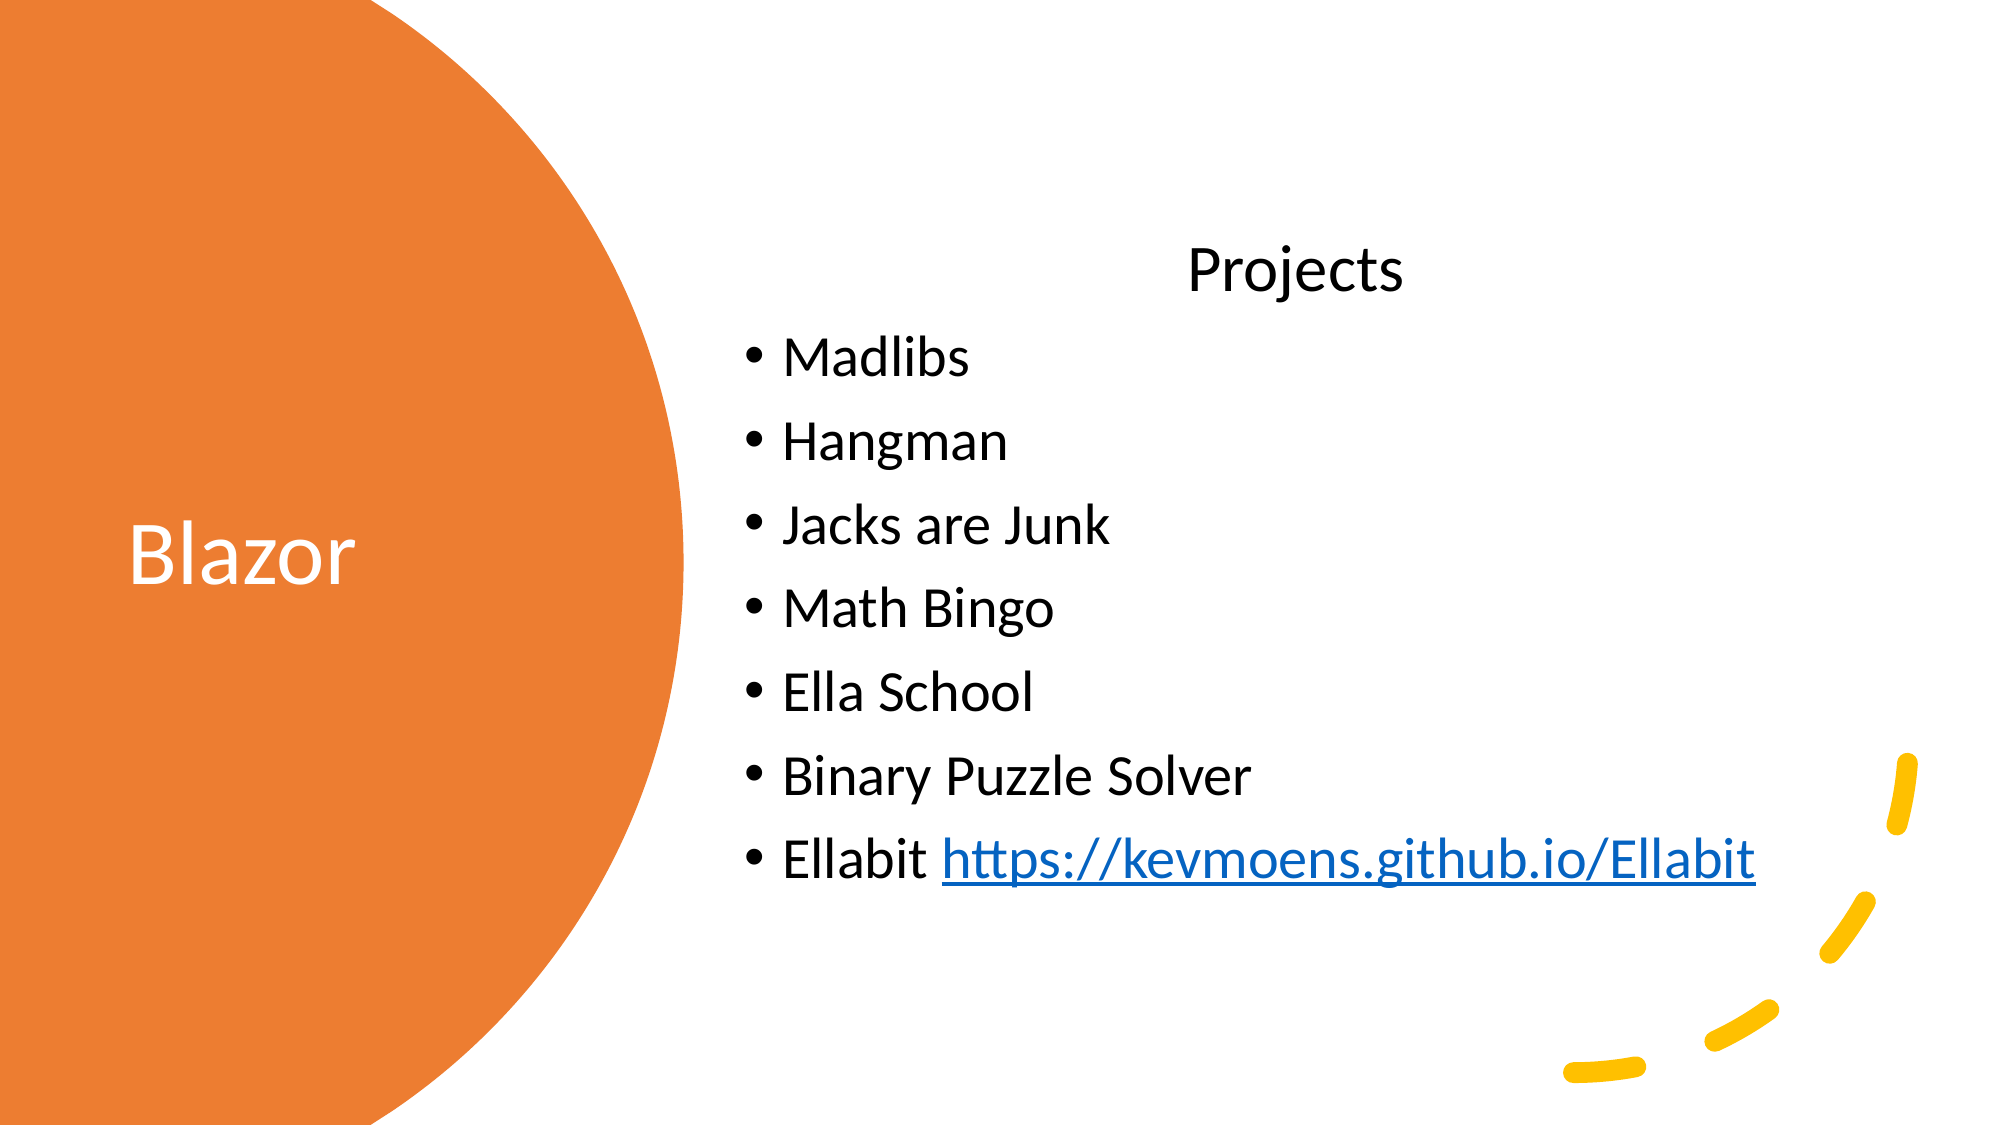

Projects
Madlibs
Hangman
Jacks are Junk
Math Bingo
Ella School
Binary Puzzle Solver
Ellabit https://kevmoens.github.io/Ellabit
# Blazor